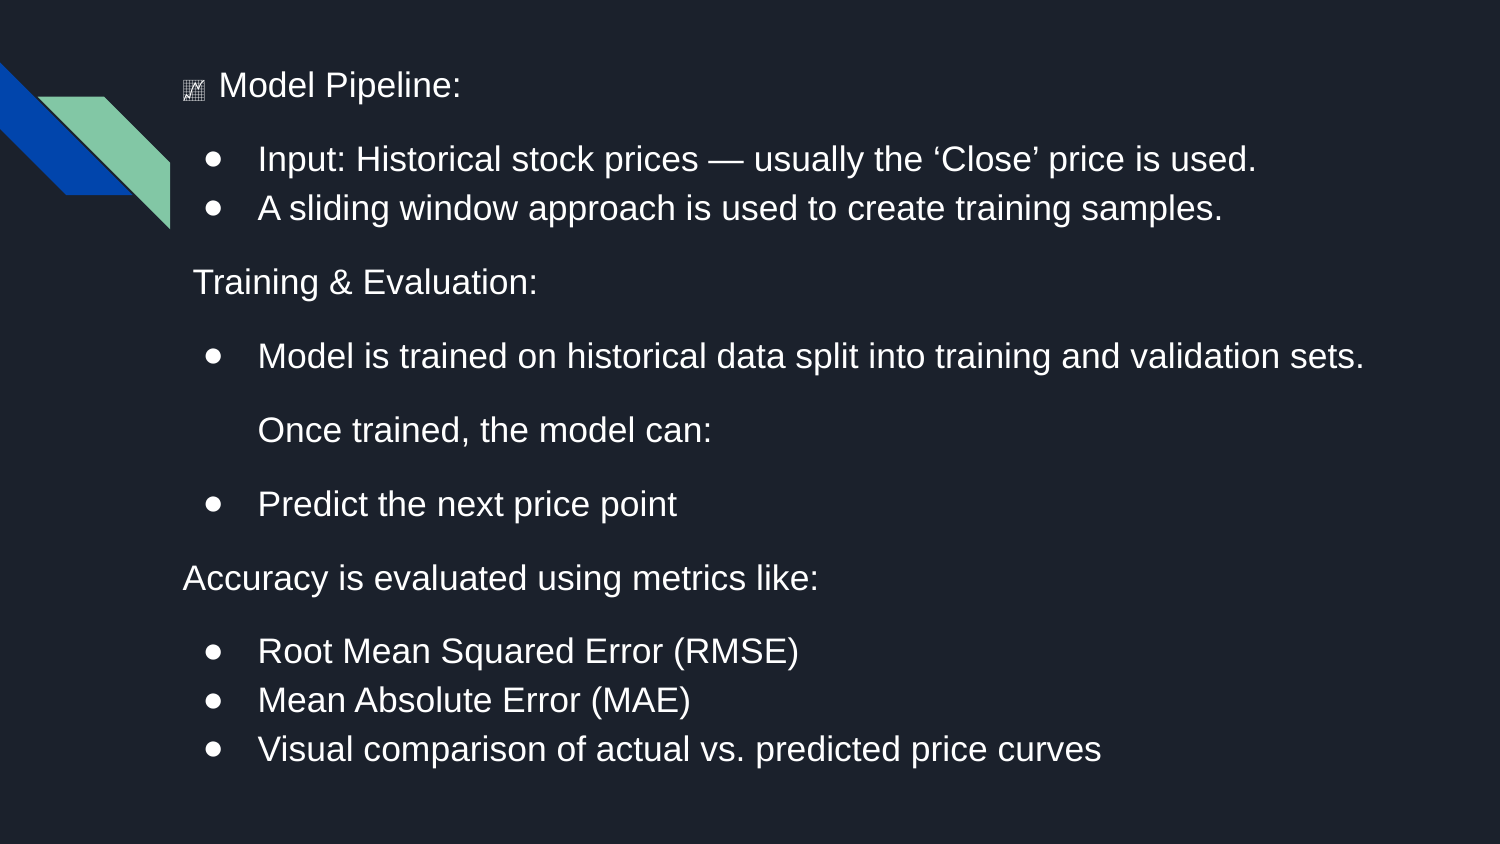

📈  Model Pipeline:
Input: Historical stock prices — usually the ‘Close’ price is used.
A sliding window approach is used to create training samples.
 Training & Evaluation:
Model is trained on historical data split into training and validation sets.
Once trained, the model can:
Predict the next price point
Accuracy is evaluated using metrics like:
Root Mean Squared Error (RMSE)
Mean Absolute Error (MAE)
Visual comparison of actual vs. predicted price curves